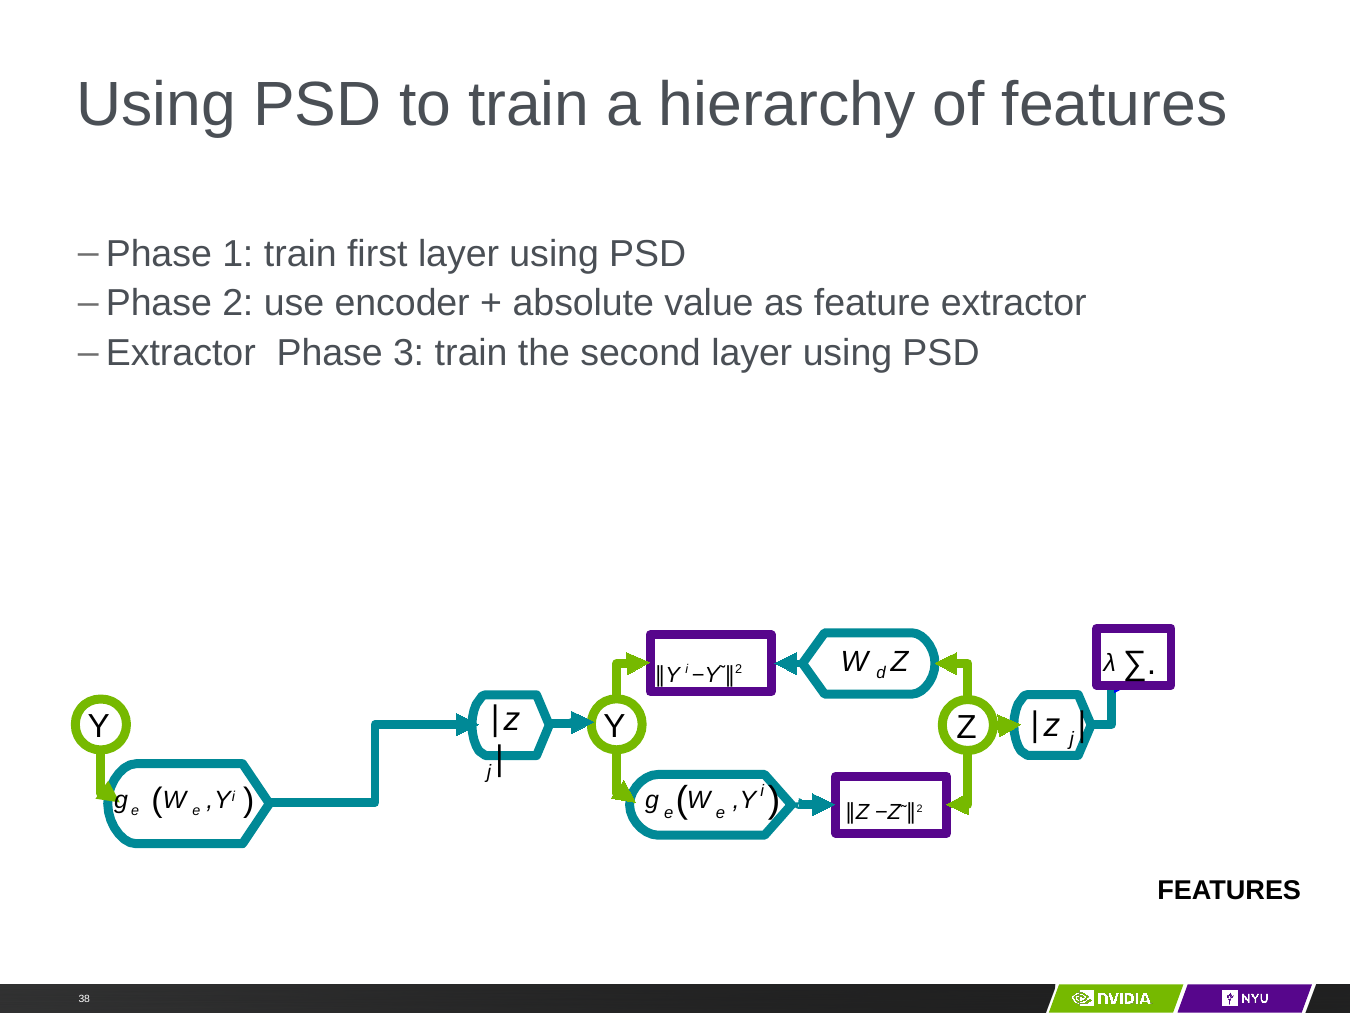

# Using PSD to train a hierarchy of features
Y LeCun
Phase 1: train first layer using PSD
Phase 2: use encoder + absolute value as feature extractor
Extractor  Phase 3: train the second layer using PSD
λ ∑.

W d Z
∥Y i −Ỹ ∥2

∣z j∣

∣z j∣
Y
Y
Z

(
)

i

ge (W e ,Yi )
g	W	,Y
∥Z −Z̃ ∥2

e
e

FEATURES